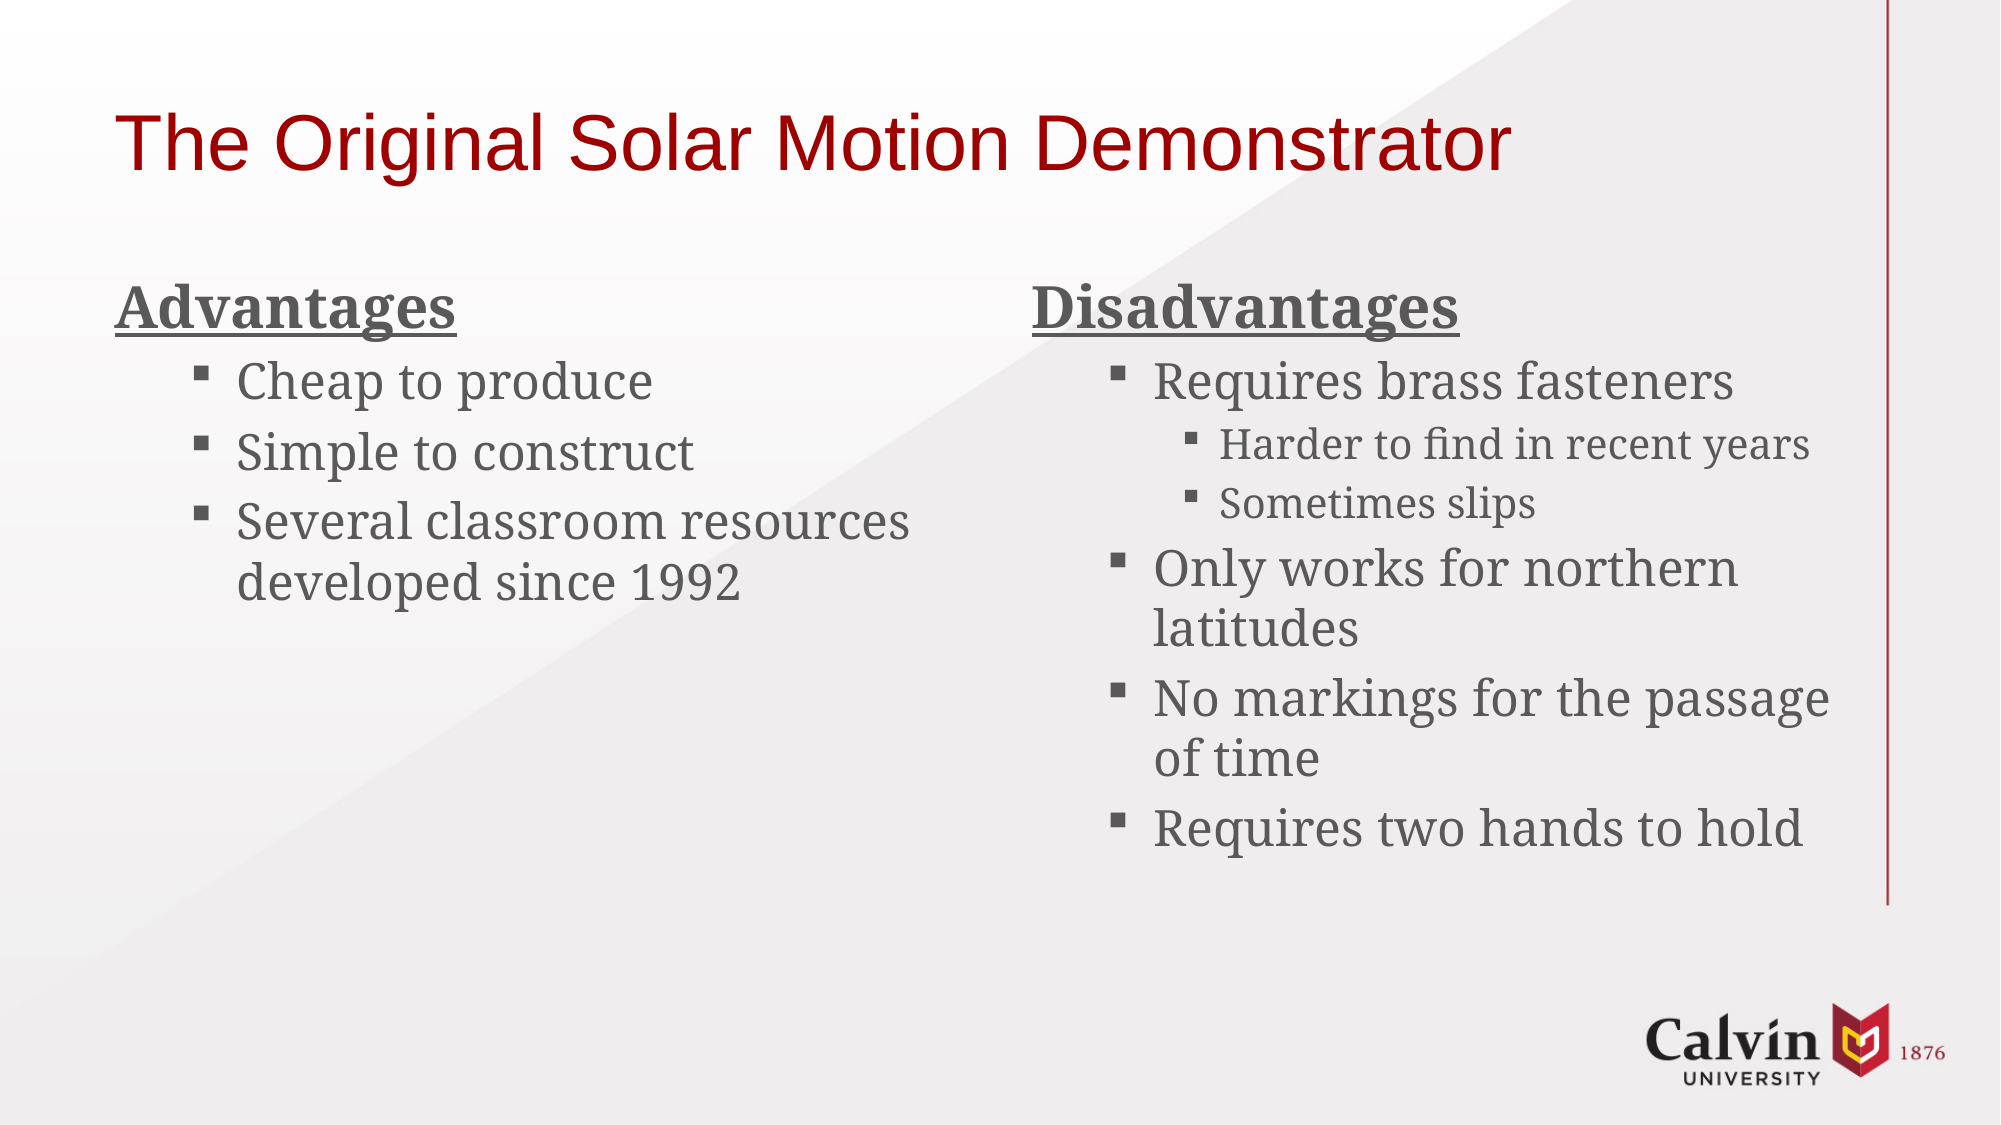

# The Original Solar Motion Demonstrator
Advantages
Cheap to produce
Simple to construct
Several classroom resources developed since 1992

Disadvantages
Requires brass fasteners
Harder to find in recent years
Sometimes slips
Only works for northern latitudes
No markings for the passage of time
Requires two hands to hold